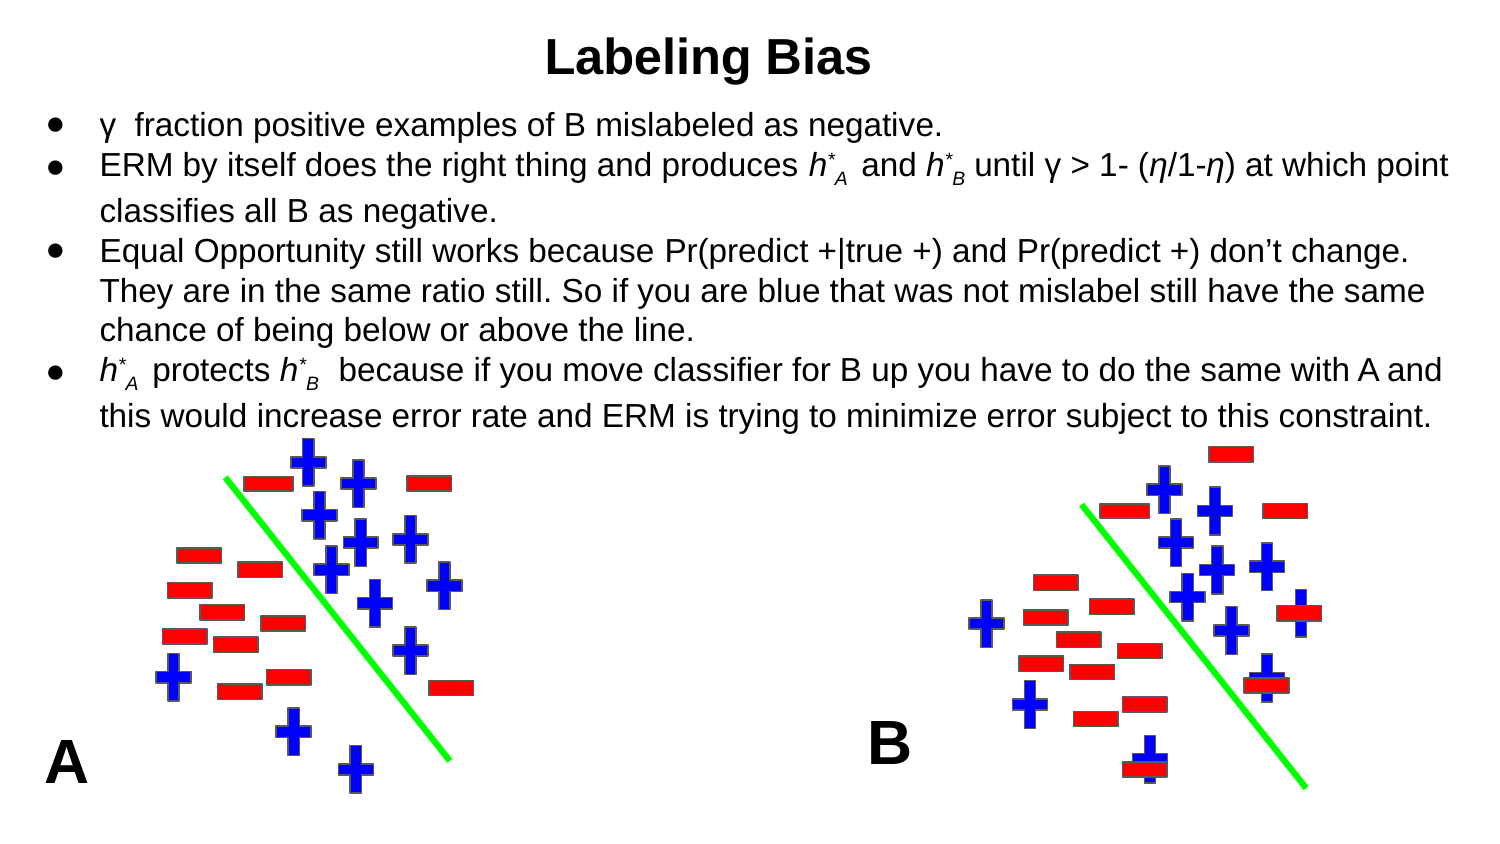

# Labeling Bias

γ  fraction positive examples of B mislabeled as negative.
ERM by itself does the right thing and produces h*A  and h*B until γ > 1- (η/1-η) at which point classifies all B as negative.
Equal Opportunity still works because Pr(predict +|true +) and Pr(predict +) don’t change. They are in the same ratio still. So if you are blue that was not mislabel still have the same chance of being below or above the line.
h*A  protects h*B   because if you move classifier for B up you have to do the same with A and this would increase error rate and ERM is trying to minimize error subject to this constraint.

B

A